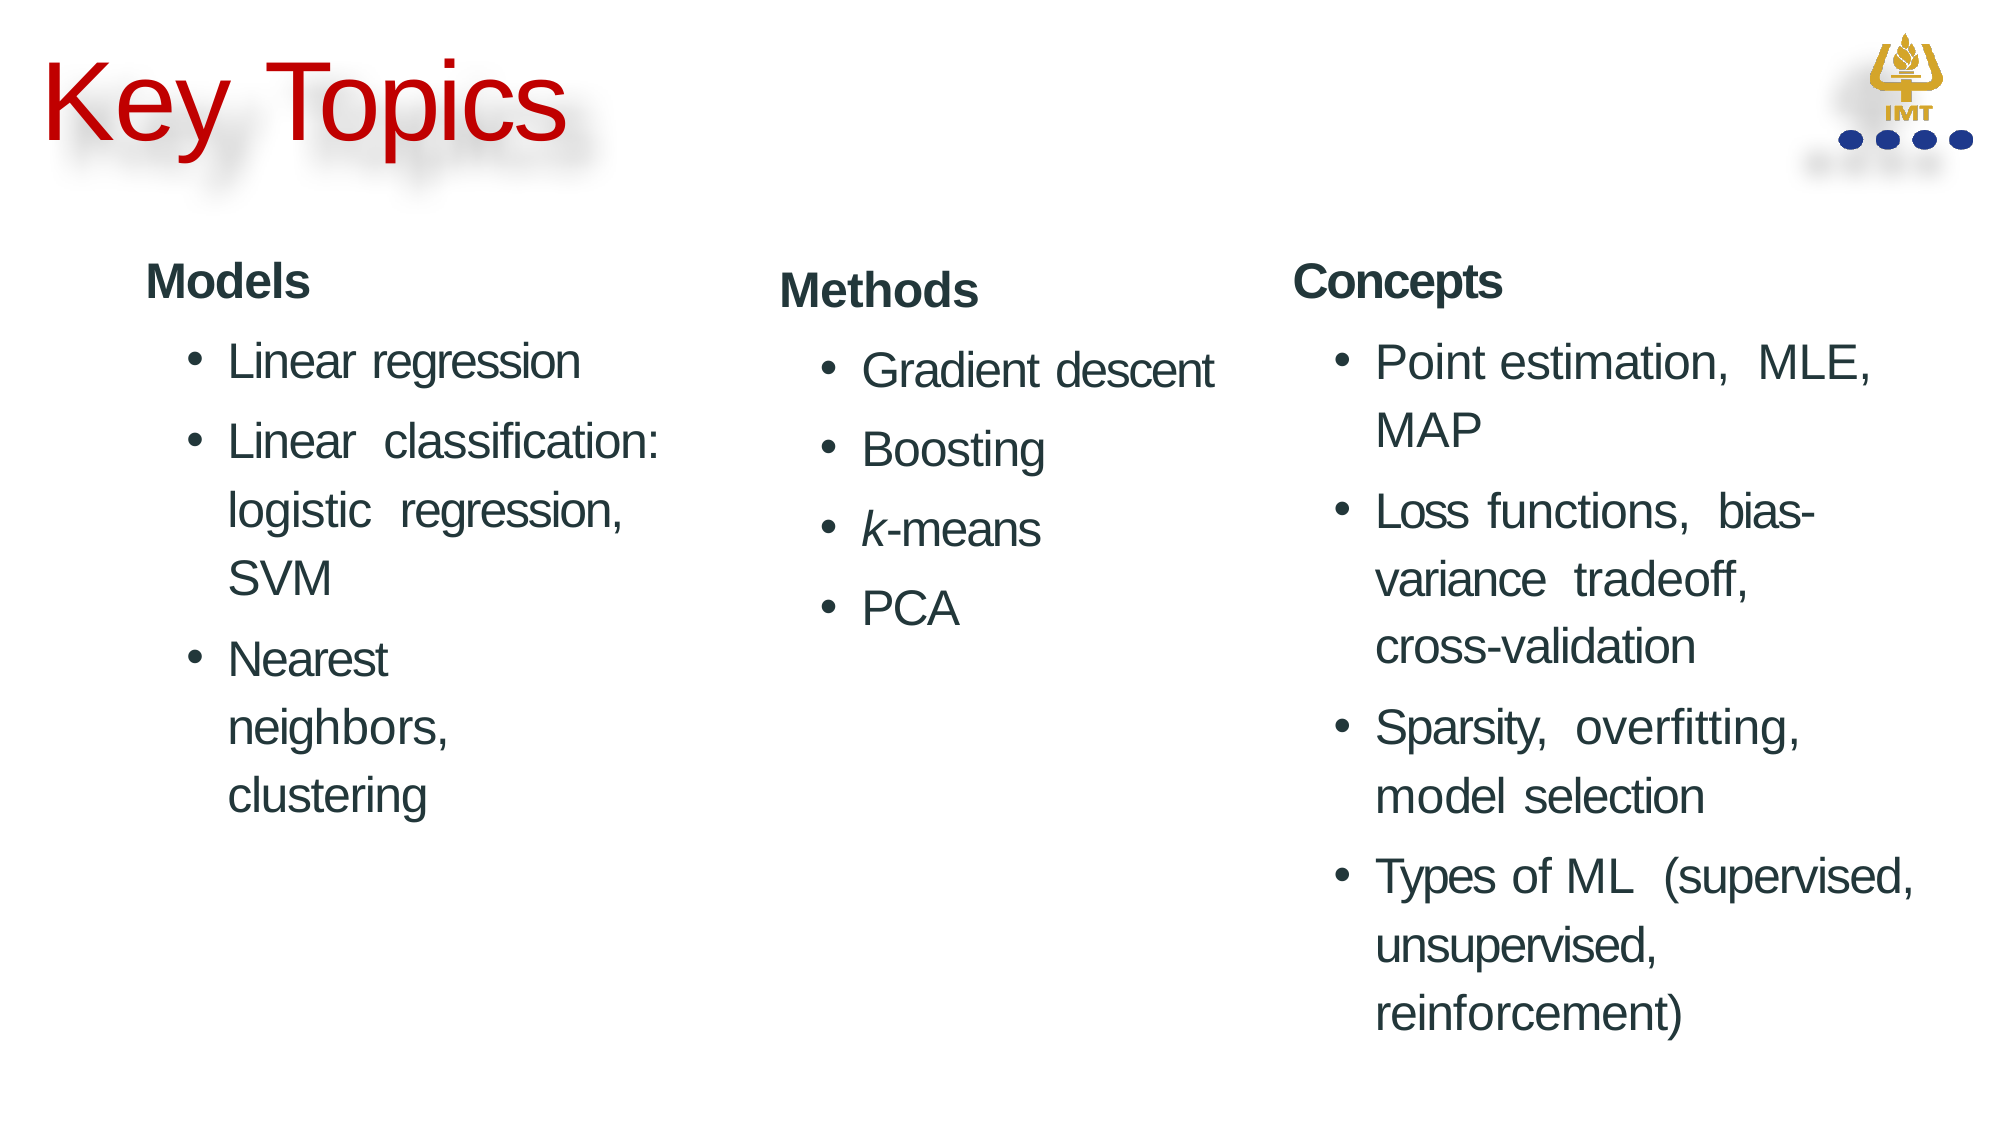

# Key Topics
Models
Linear regression
Linear  classification:  logistic  regression, SVM
Nearest  neighbors,  clustering
Concepts
Point estimation,  MLE, MAP
Loss functions,  bias-variance  tradeoff,
cross-validation
Sparsity,  overfitting,  model selection
Types of ML  (supervised,  unsupervised,  reinforcement)
Methods
Gradient descent
Boosting
k-means
PCA